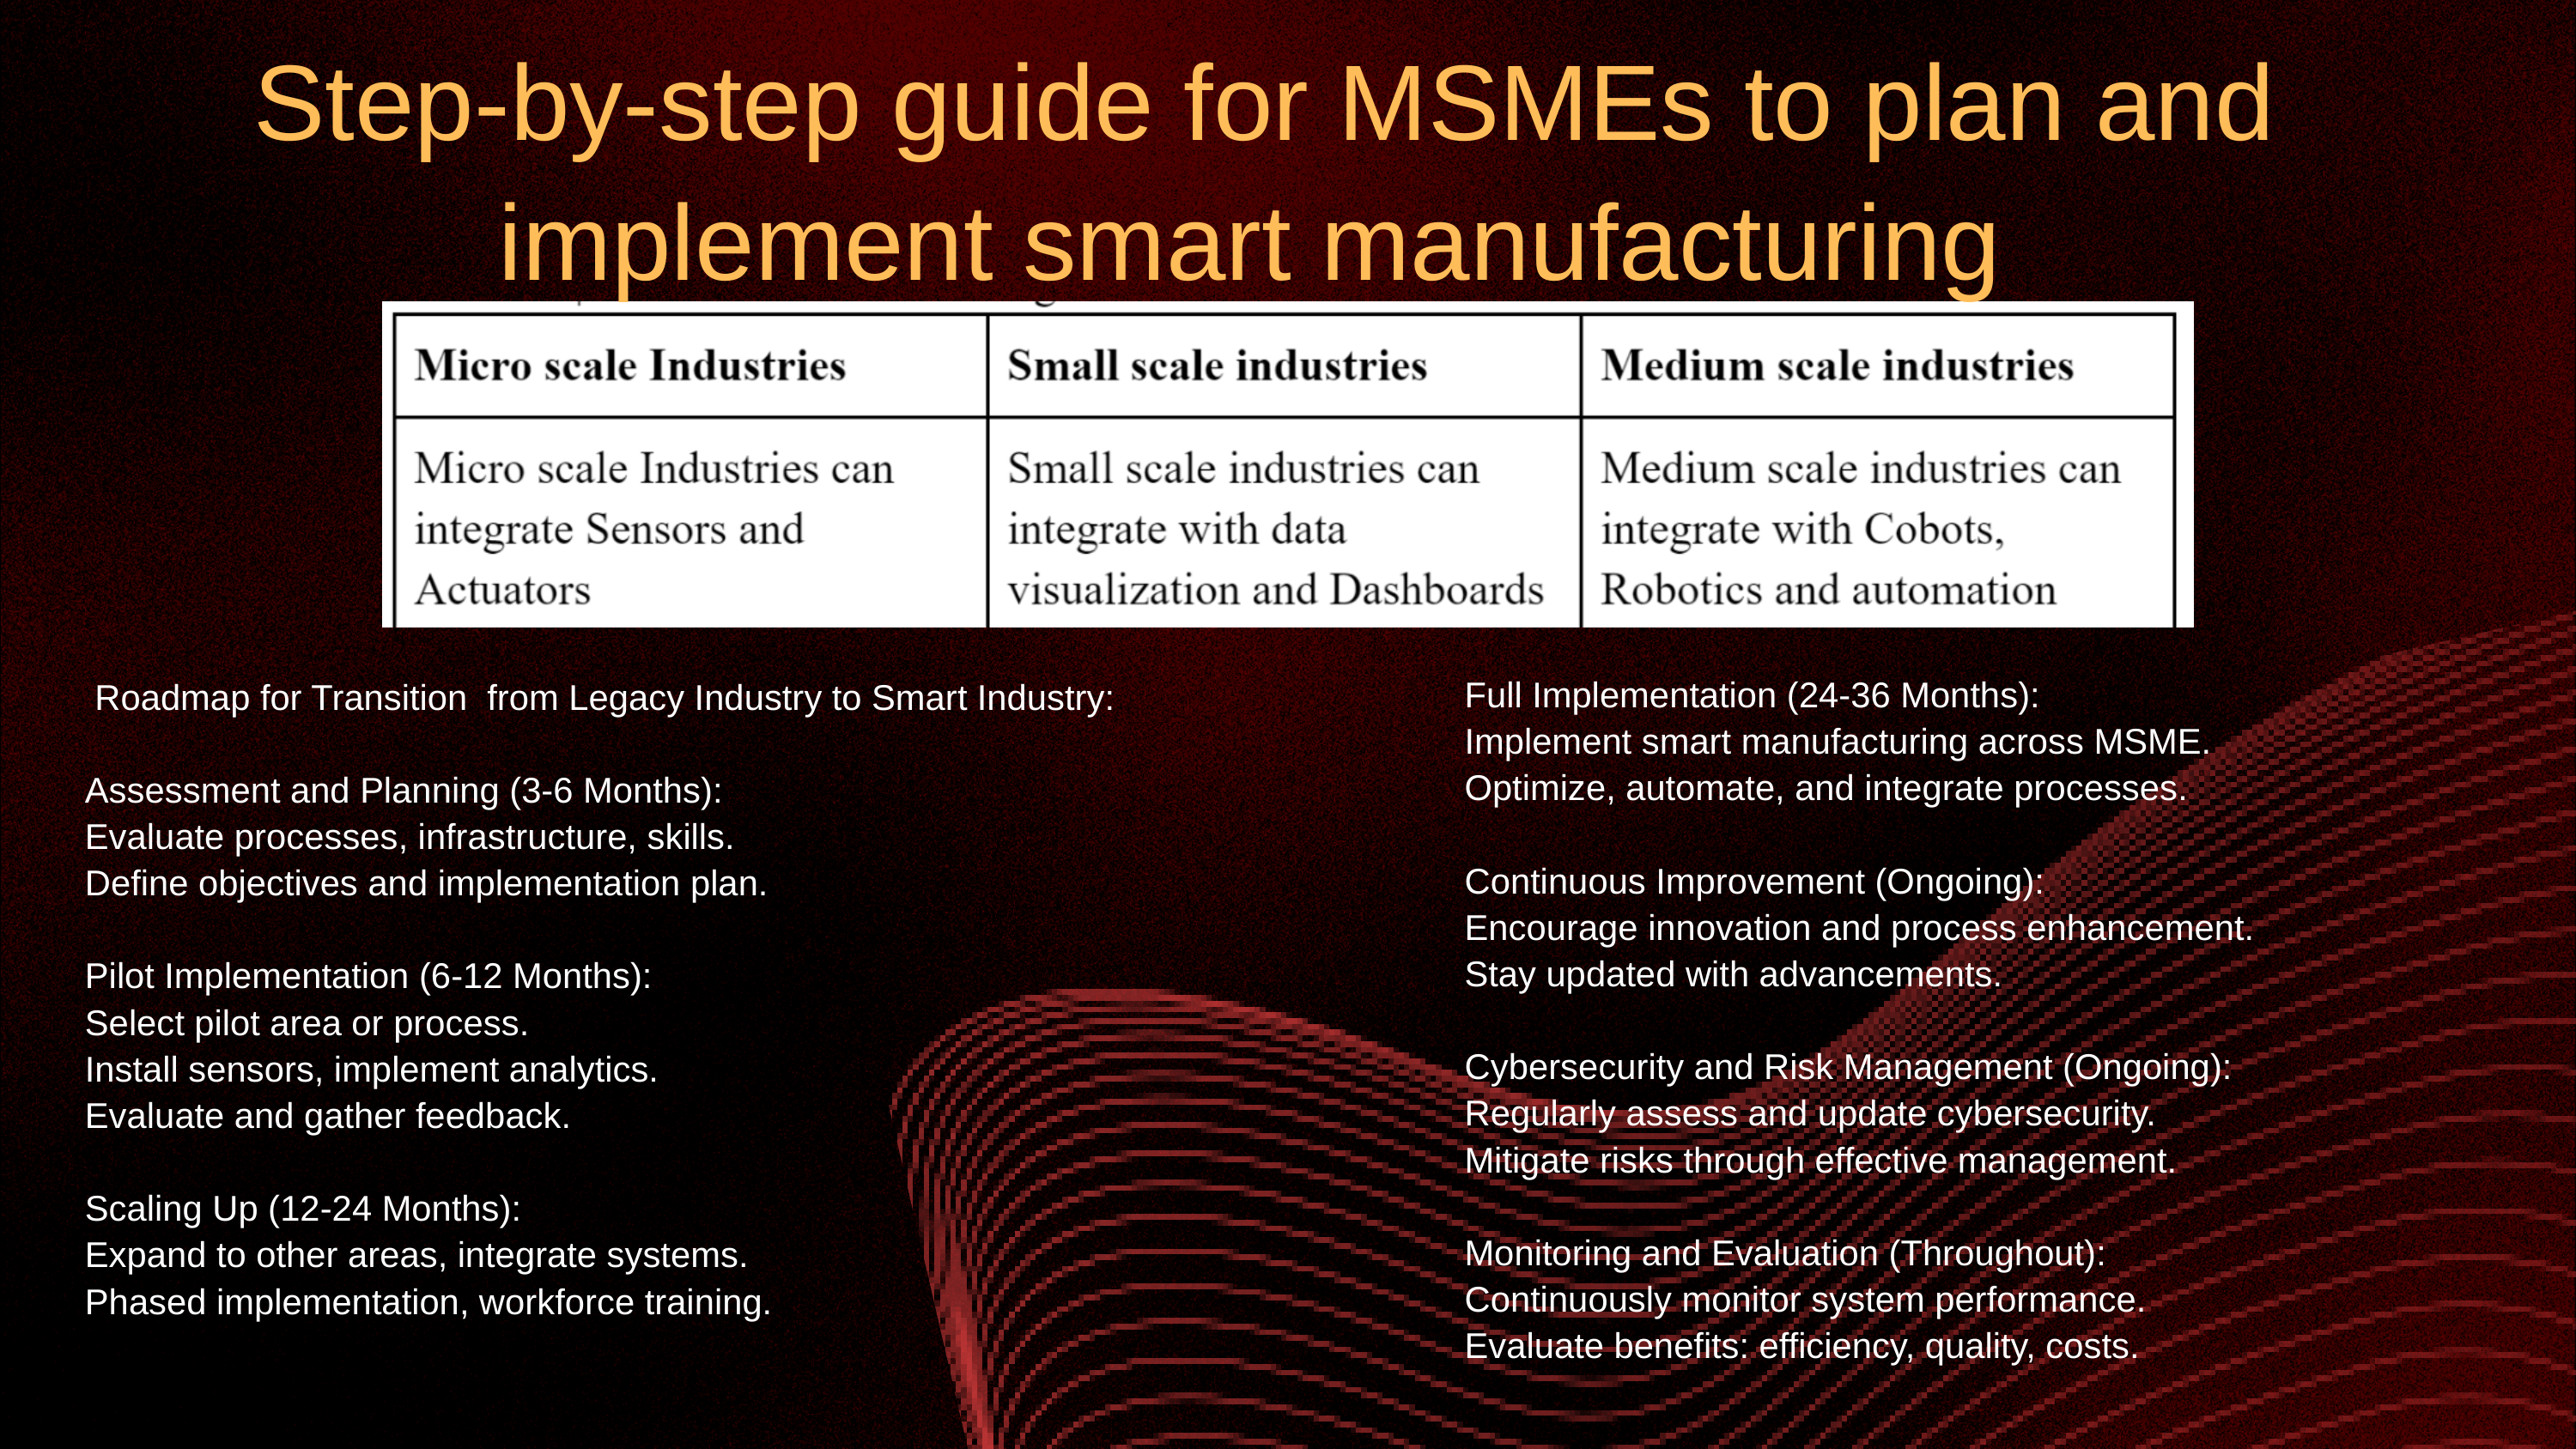

Step-by-step guide for MSMEs to plan and implement smart manufacturing

 Roadmap for Transition  from Legacy Industry to Smart Industry:

Assessment and Planning (3-6 Months):
Evaluate processes, infrastructure, skills.
Define objectives and implementation plan.

Pilot Implementation (6-12 Months):
Select pilot area or process.
Install sensors, implement analytics.
Evaluate and gather feedback.

Scaling Up (12-24 Months):
Expand to other areas, integrate systems.
Phased implementation, workforce training.

Full Implementation (24-36 Months):
Implement smart manufacturing across MSME.
Optimize, automate, and integrate processes.

Continuous Improvement (Ongoing):
Encourage innovation and process enhancement.
Stay updated with advancements.

Cybersecurity and Risk Management (Ongoing):
Regularly assess and update cybersecurity.
Mitigate risks through effective management.

Monitoring and Evaluation (Throughout):
Continuously monitor system performance.
Evaluate benefits: efficiency, quality, costs.